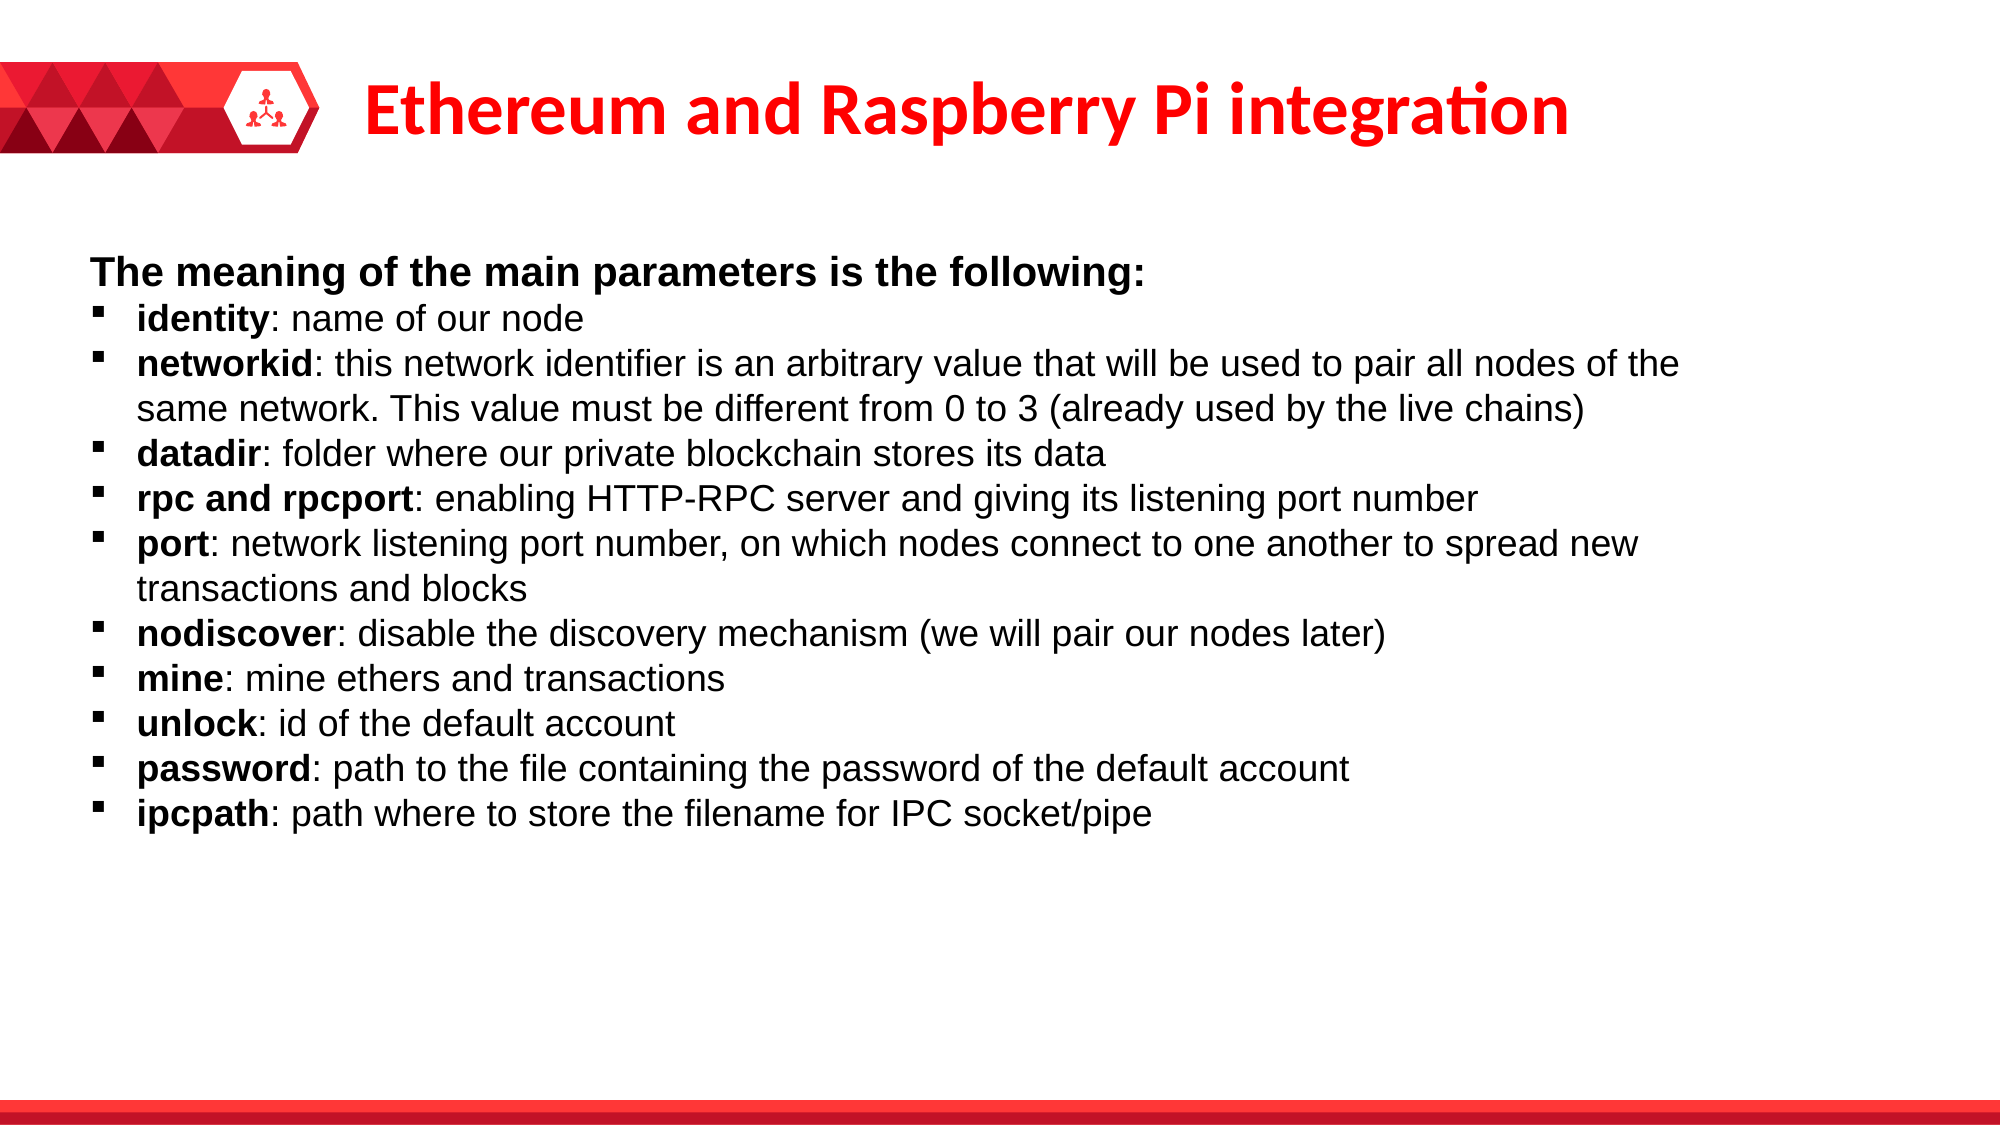

Ethereum and Raspberry Pi integration
The meaning of the main parameters is the following:
identity: name of our node
networkid: this network identifier is an arbitrary value that will be used to pair all nodes of the same network. This value must be different from 0 to 3 (already used by the live chains)
datadir: folder where our private blockchain stores its data
rpc and rpcport: enabling HTTP-RPC server and giving its listening port number
port: network listening port number, on which nodes connect to one another to spread new transactions and blocks
nodiscover: disable the discovery mechanism (we will pair our nodes later)
mine: mine ethers and transactions
unlock: id of the default account
password: path to the file containing the password of the default account
ipcpath: path where to store the filename for IPC socket/pipe